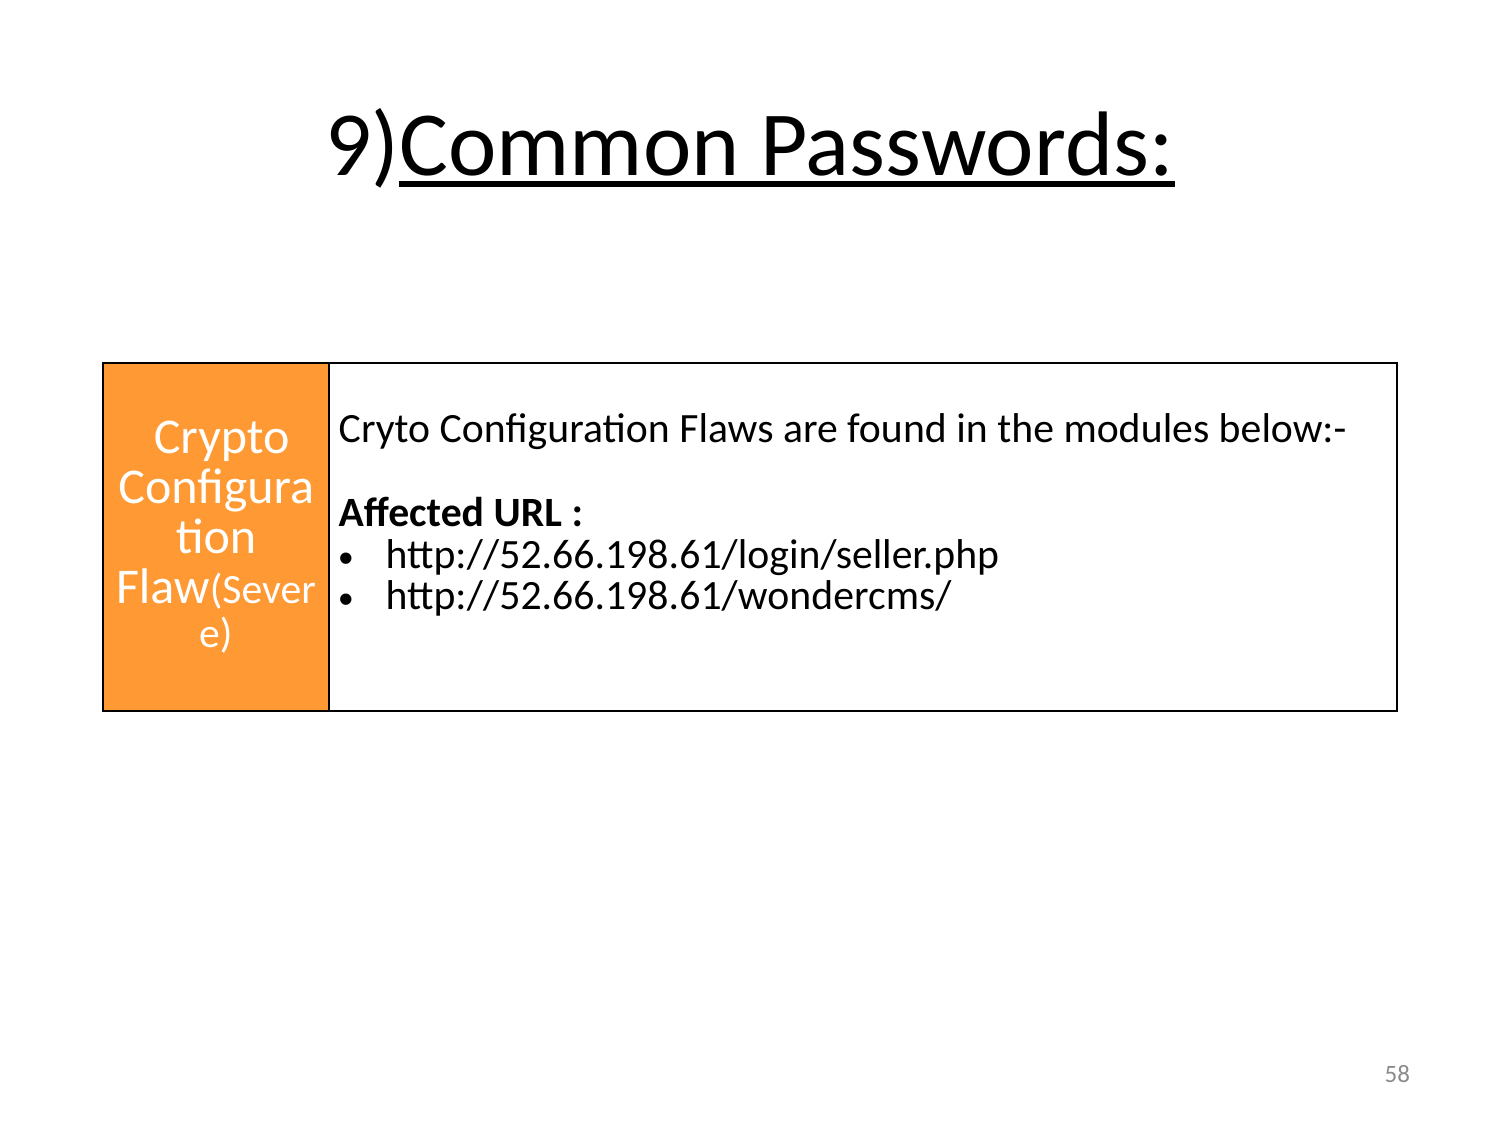

# 9)Common Passwords:
|  |  |
| --- | --- |
| Crypto Configuration Flaw(Severe) | Cryto Configuration Flaws are found in the modules below:- Affected URL : http://52.66.198.61/login/seller.php http://52.66.198.61/wondercms/ |
58